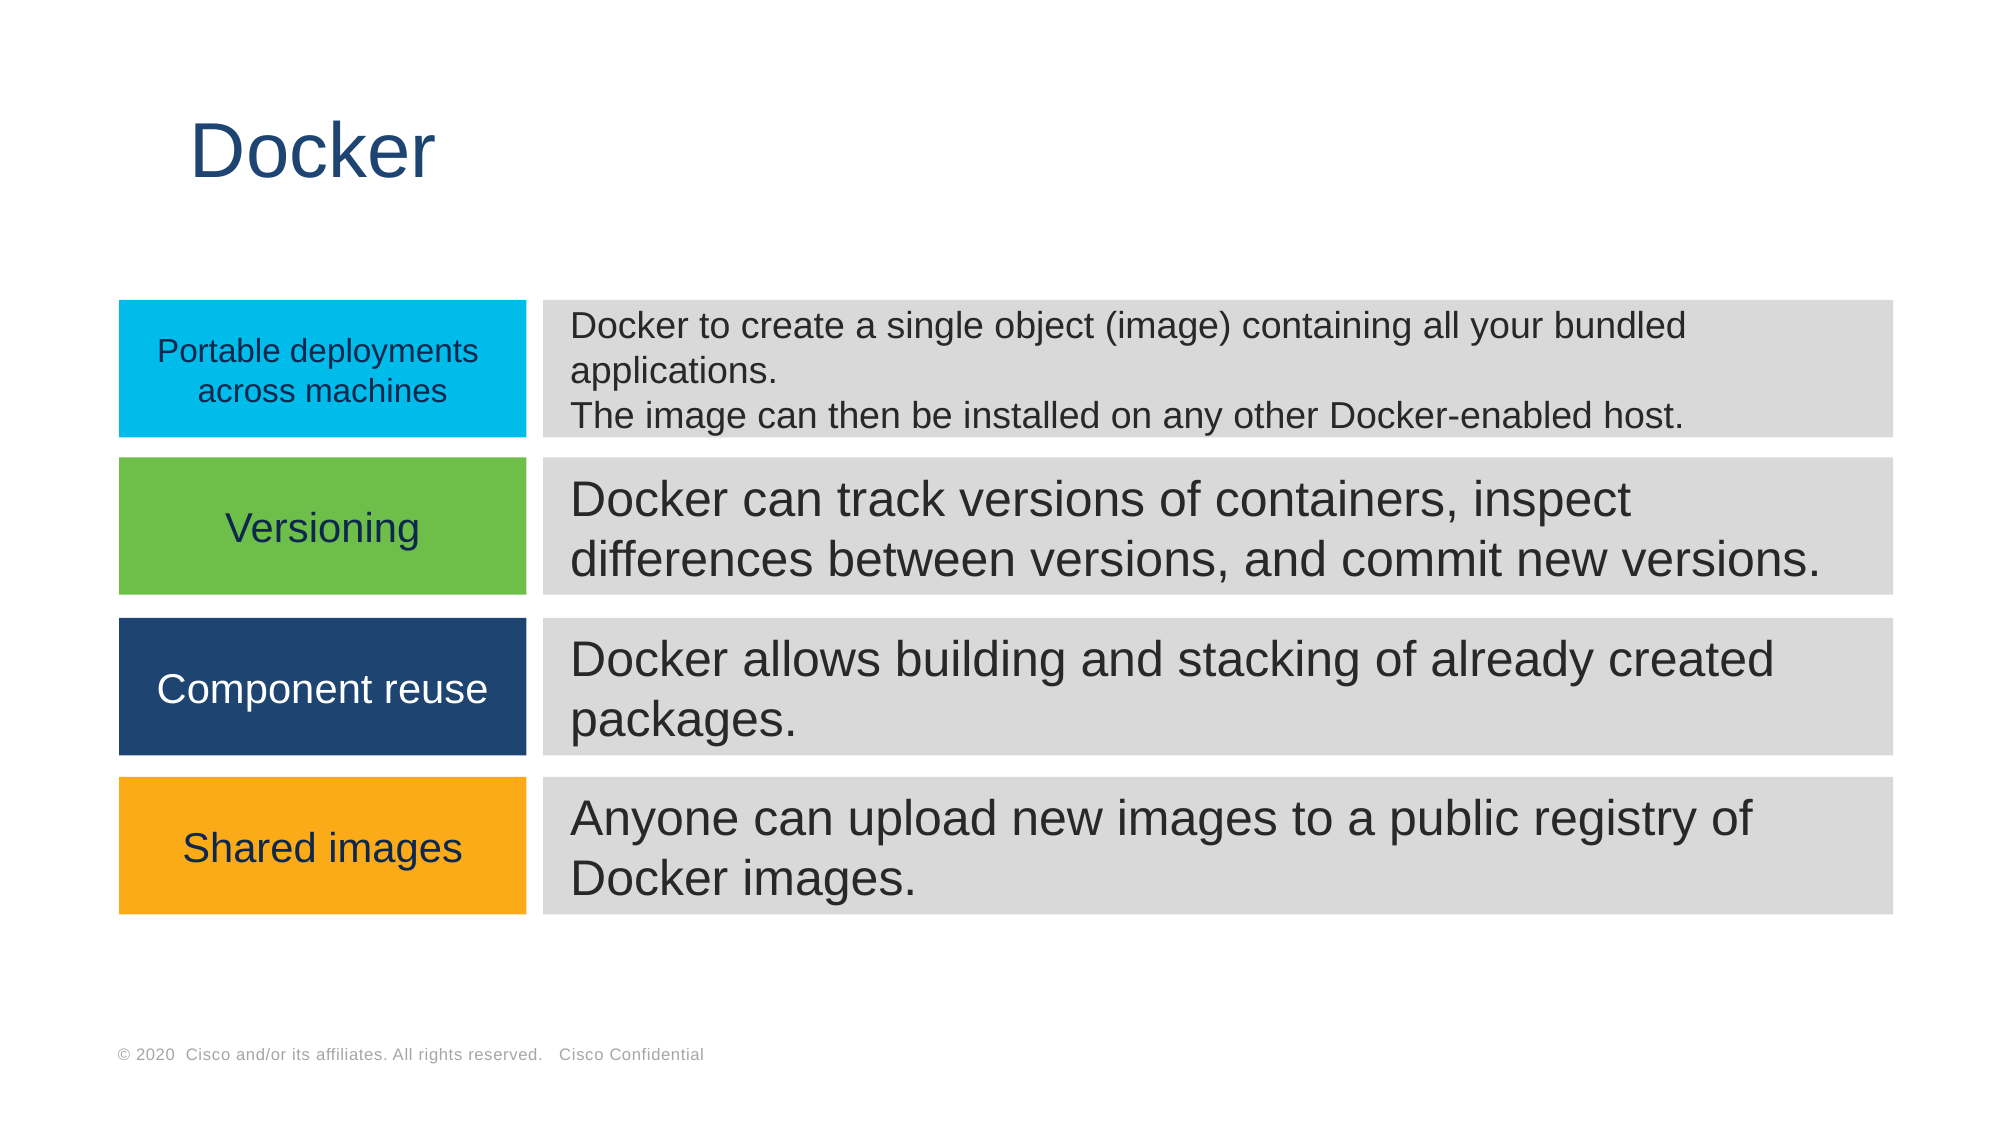

Docker
Portable deployments
across machines
Docker to create a single object (image) containing all your bundled applications.
The image can then be installed on any other Docker-enabled host.
Versioning
Docker can track versions of containers, inspect differences between versions, and commit new versions.
Component reuse
Docker allows building and stacking of already created packages.
Shared images
Anyone can upload new images to a public registry of Docker images.